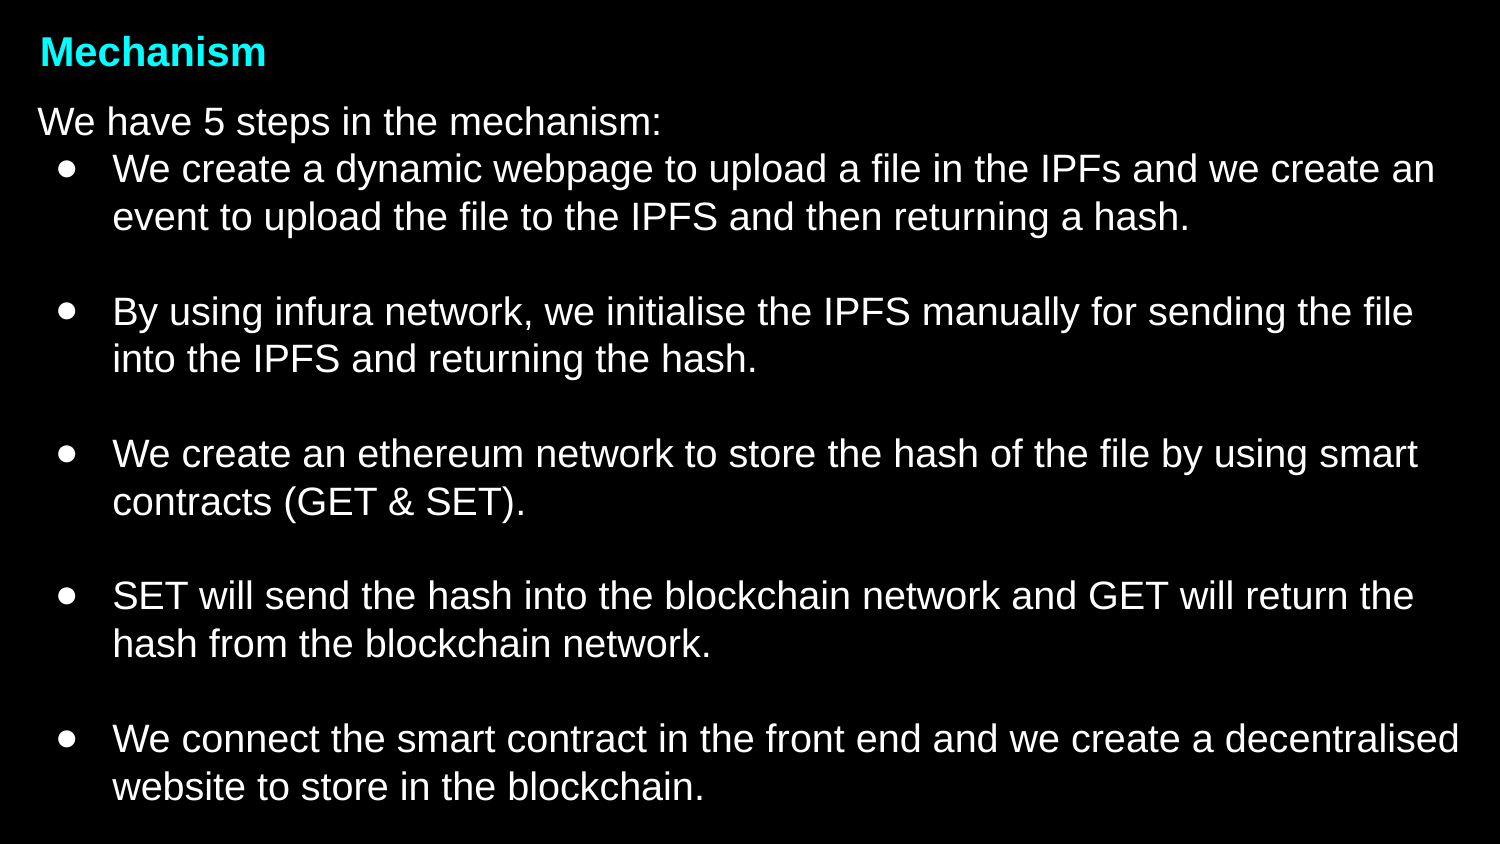

Mechanism
We have 5 steps in the mechanism:
We create a dynamic webpage to upload a file in the IPFs and we create an event to upload the file to the IPFS and then returning a hash.

By using infura network, we initialise the IPFS manually for sending the file into the IPFS and returning the hash.

We create an ethereum network to store the hash of the file by using smart contracts (GET & SET).

SET will send the hash into the blockchain network and GET will return the hash from the blockchain network.

We connect the smart contract in the front end and we create a decentralised website to store in the blockchain.